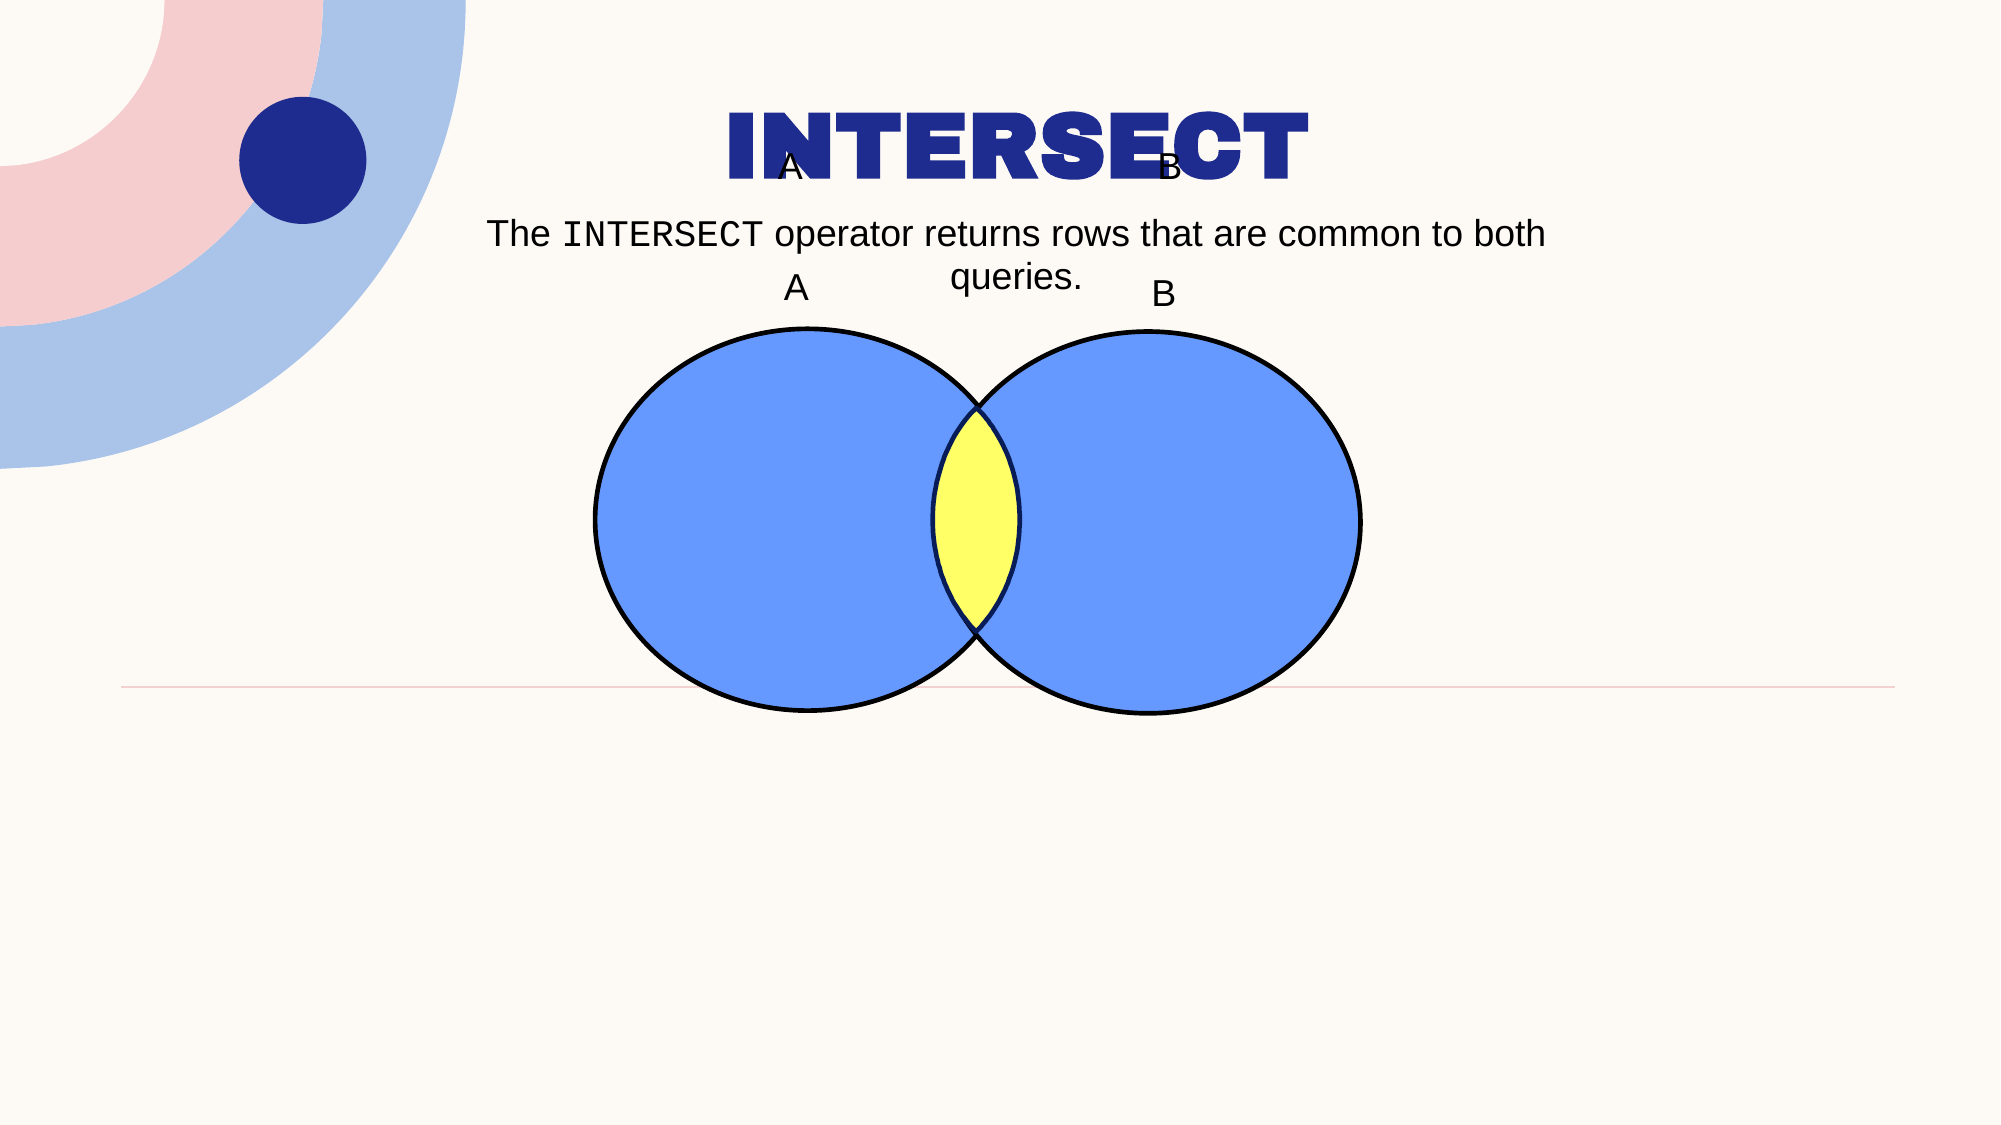

# INTERSECT
A
B
The INTERSECT operator returns rows that are common to both queries.
A
B